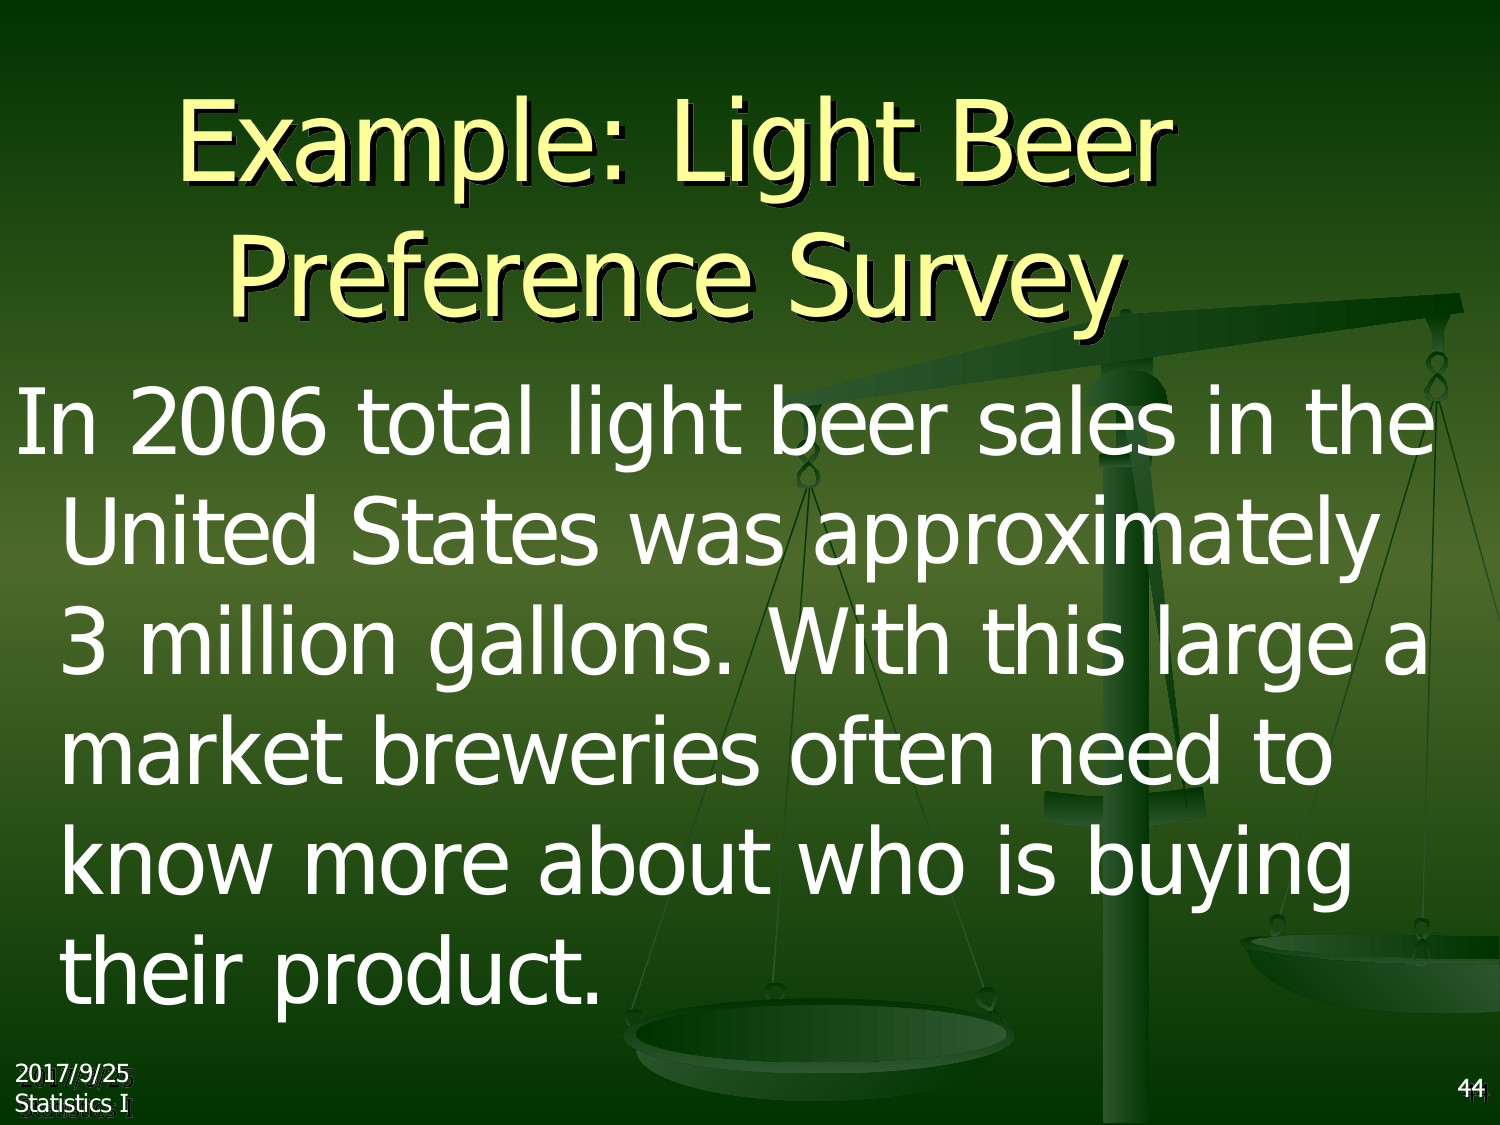

Example: Light Beer Preference Survey
In 2006 total light beer sales in the United States was approximately 3 million gallons. With this large a market breweries often need to know more about who is buying their product.
2017/9/25
Statistics I
44